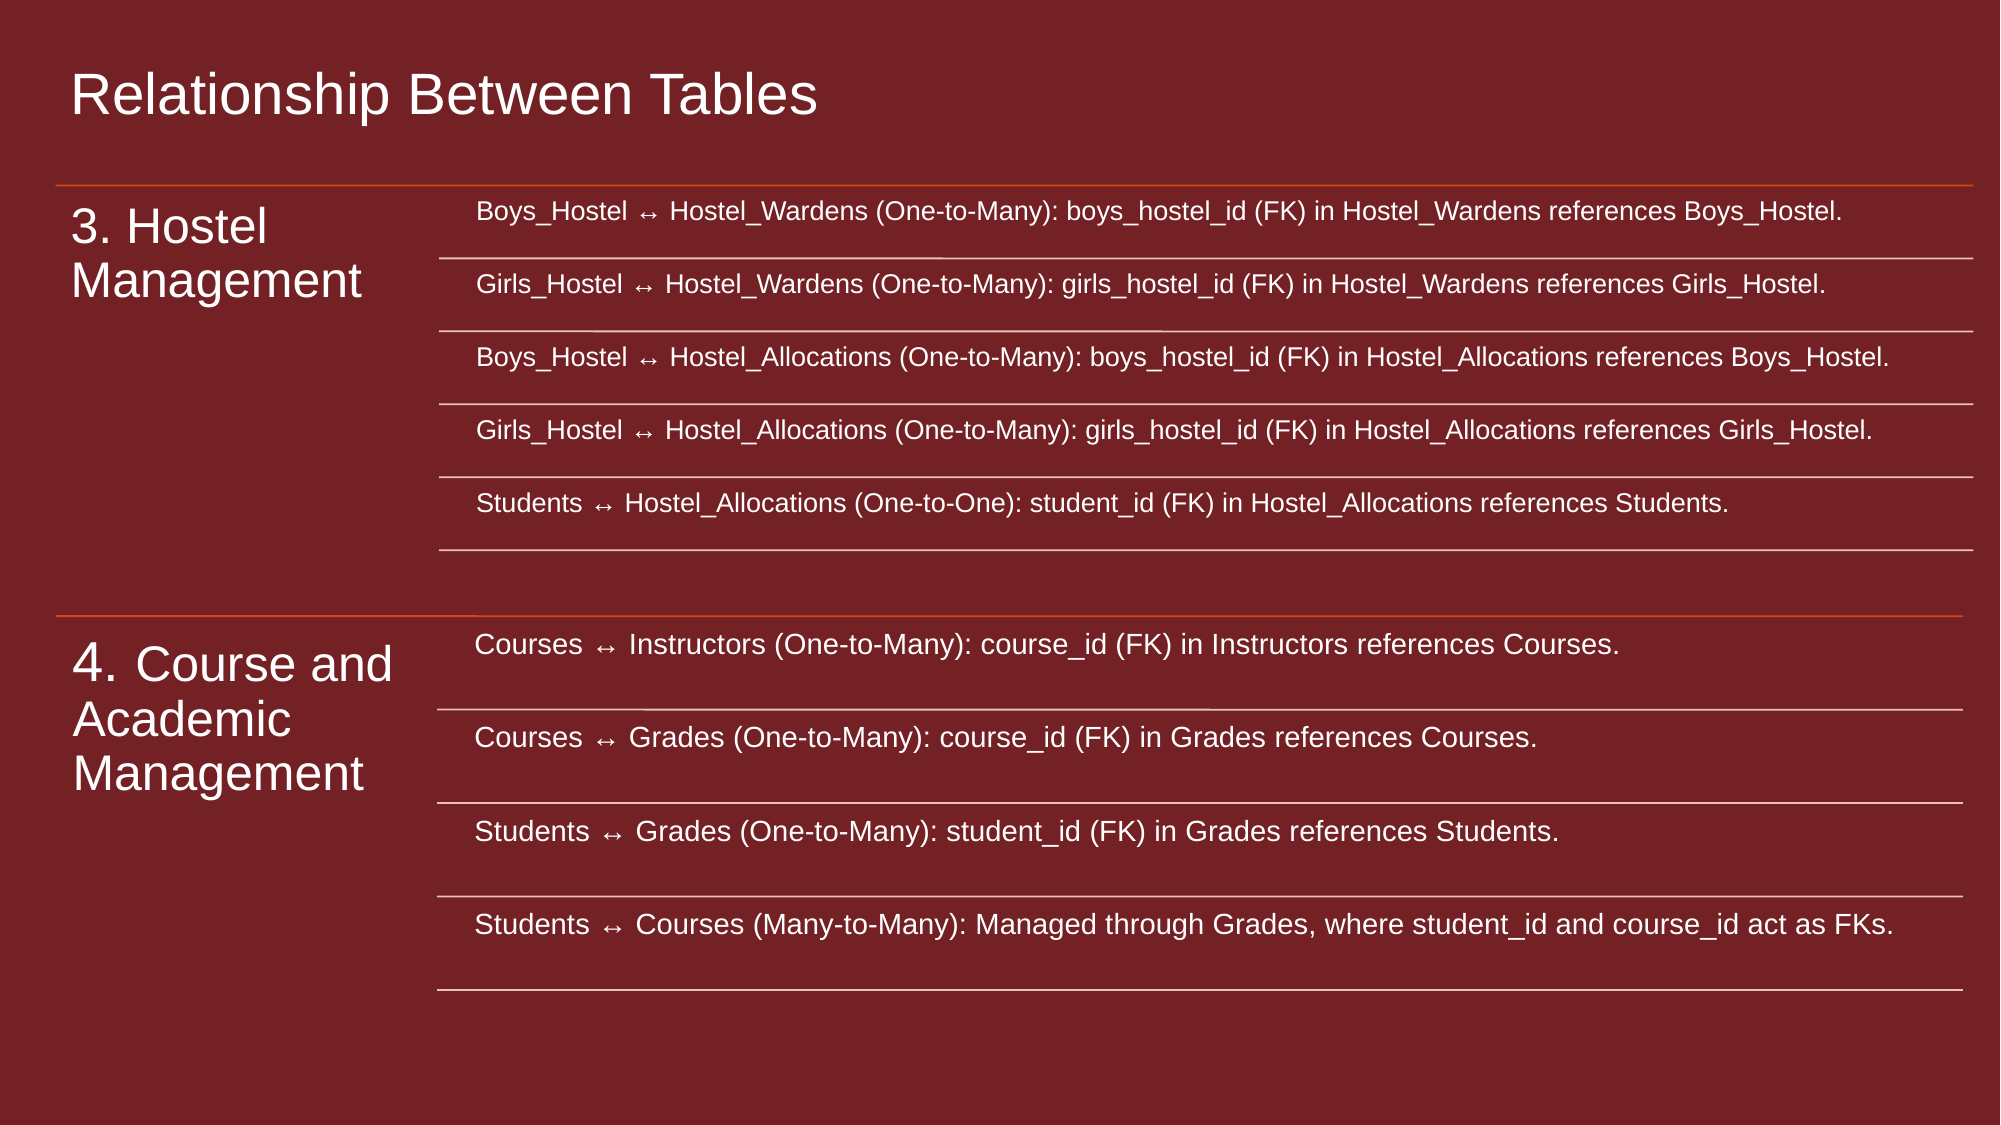

Relationship Between Tables
3. Hostel Management
Boys_Hostel ↔ Hostel_Wardens (One-to-Many): boys_hostel_id (FK) in Hostel_Wardens references Boys_Hostel.
Girls_Hostel ↔ Hostel_Wardens (One-to-Many): girls_hostel_id (FK) in Hostel_Wardens references Girls_Hostel.
Boys_Hostel ↔ Hostel_Allocations (One-to-Many): boys_hostel_id (FK) in Hostel_Allocations references Boys_Hostel.
Girls_Hostel ↔ Hostel_Allocations (One-to-Many): girls_hostel_id (FK) in Hostel_Allocations references Girls_Hostel.
Students ↔ Hostel_Allocations (One-to-One): student_id (FK) in Hostel_Allocations references Students.
4. Course and Academic Management
Courses ↔ Instructors (One-to-Many): course_id (FK) in Instructors references Courses.
Courses ↔ Grades (One-to-Many): course_id (FK) in Grades references Courses.
Students ↔ Grades (One-to-Many): student_id (FK) in Grades references Students.
Students ↔ Courses (Many-to-Many): Managed through Grades, where student_id and course_id act as FKs.